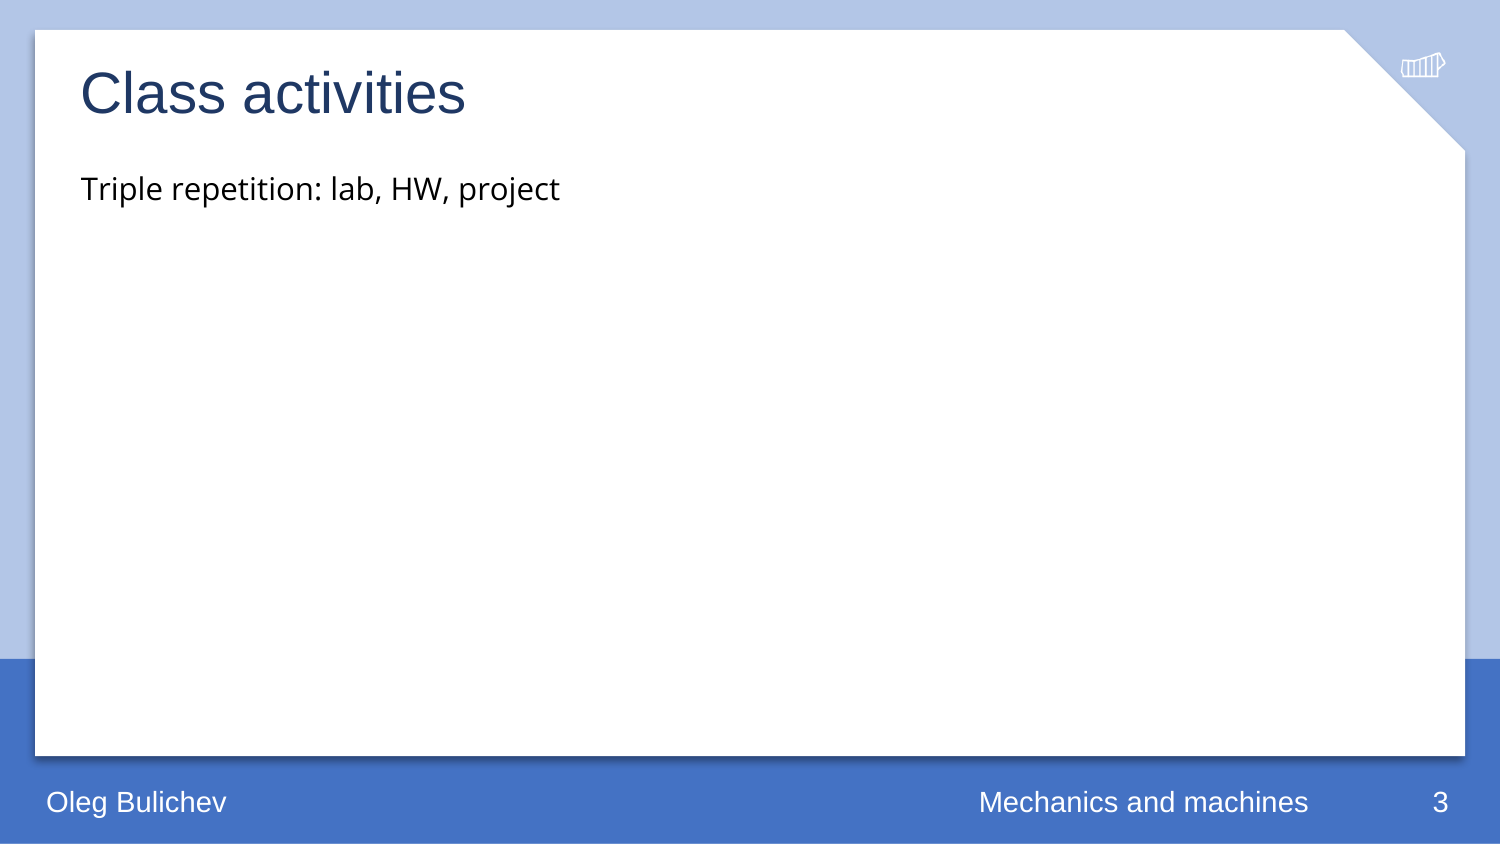

# Class activities
Triple repetition: lab, HW, project